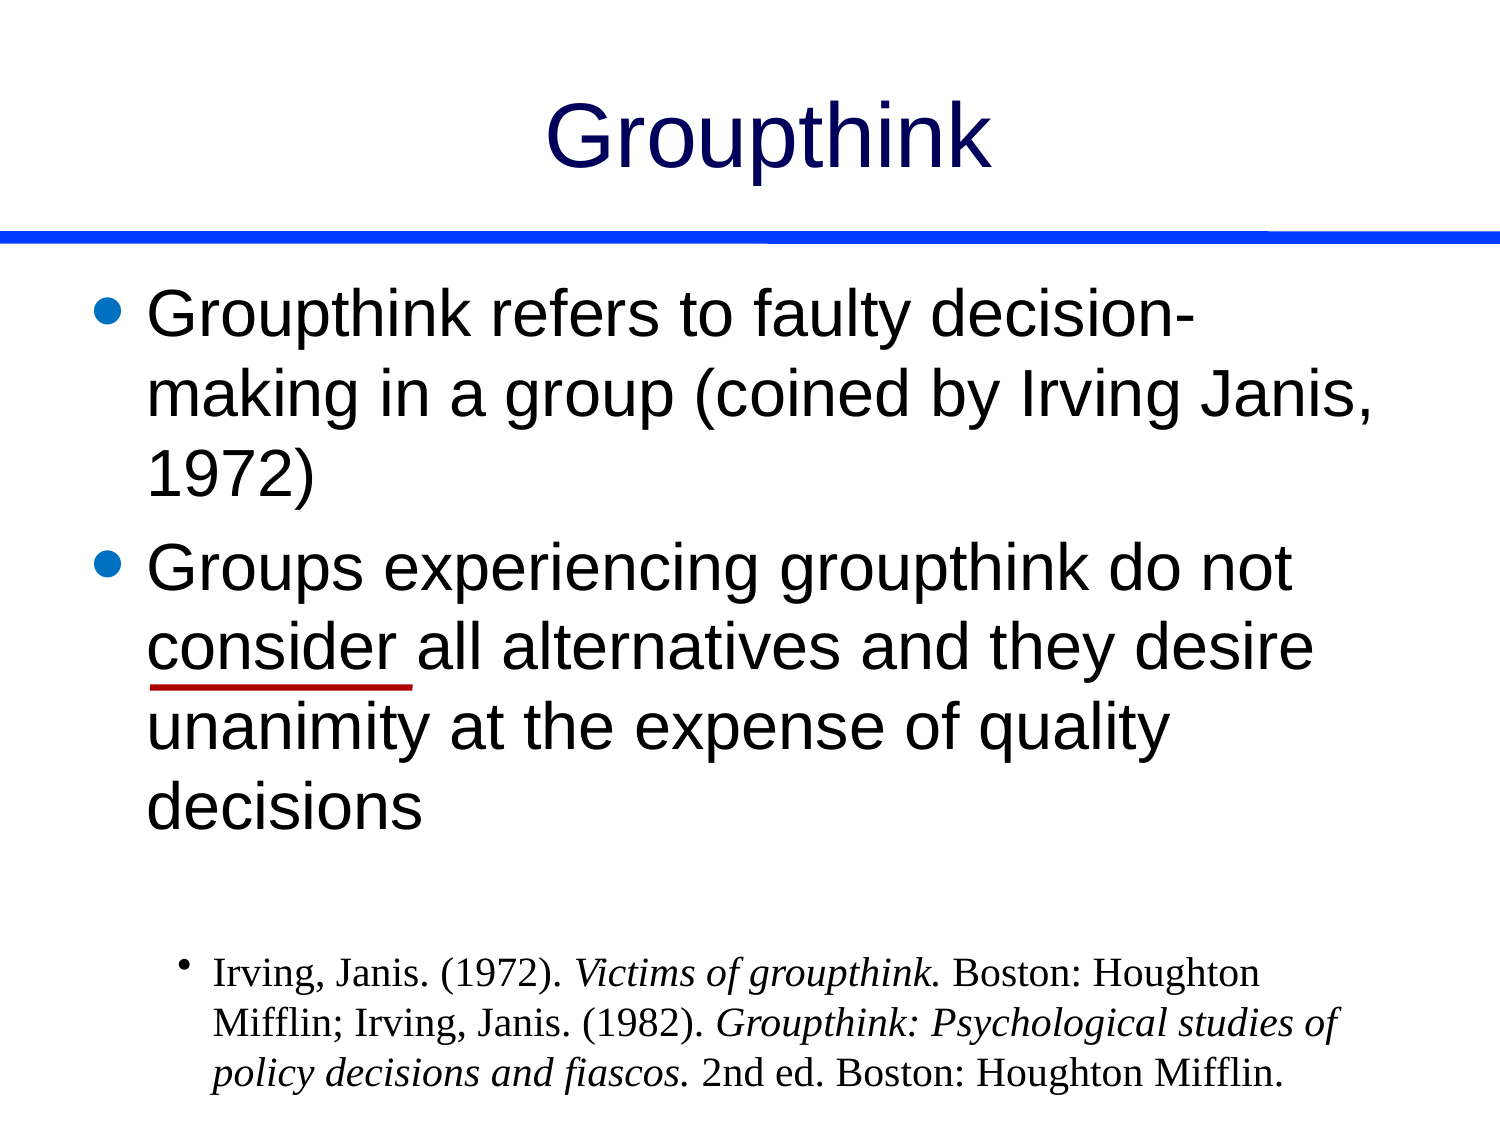

# Groupthink
Groupthink refers to faulty decision-making in a group (coined by Irving Janis, 1972)
Groups experiencing groupthink do not consider all alternatives and they desire unanimity at the expense of quality decisions

Irving, Janis. (1972). Victims of groupthink. Boston: Houghton Mifflin; Irving, Janis. (1982). Groupthink: Psychological studies of policy decisions and fiascos. 2nd ed. Boston: Houghton Mifflin.